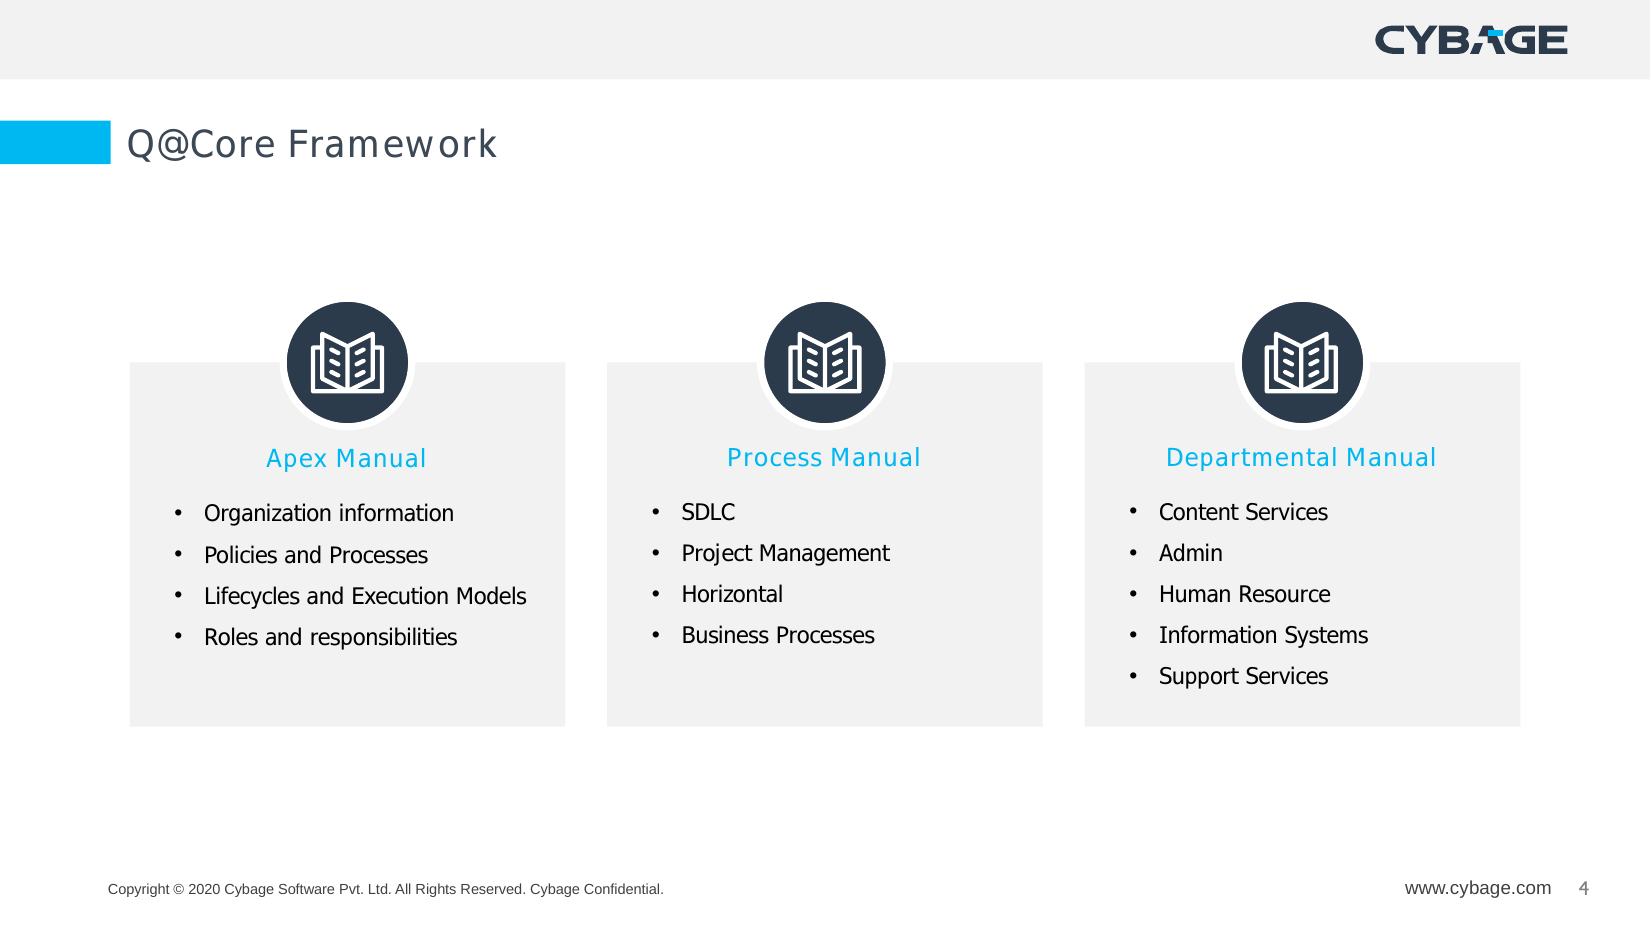

Q@Core Framework

Apex Manual
Organization information
Policies and Processes
Lifecycles and Execution Models
Roles and responsibilities

Process Manual
SDLC
Project Management
Horizontal
Business Processes

Departmental Manual
Content Services
Admin
Human Resource
Information Systems
Support Services